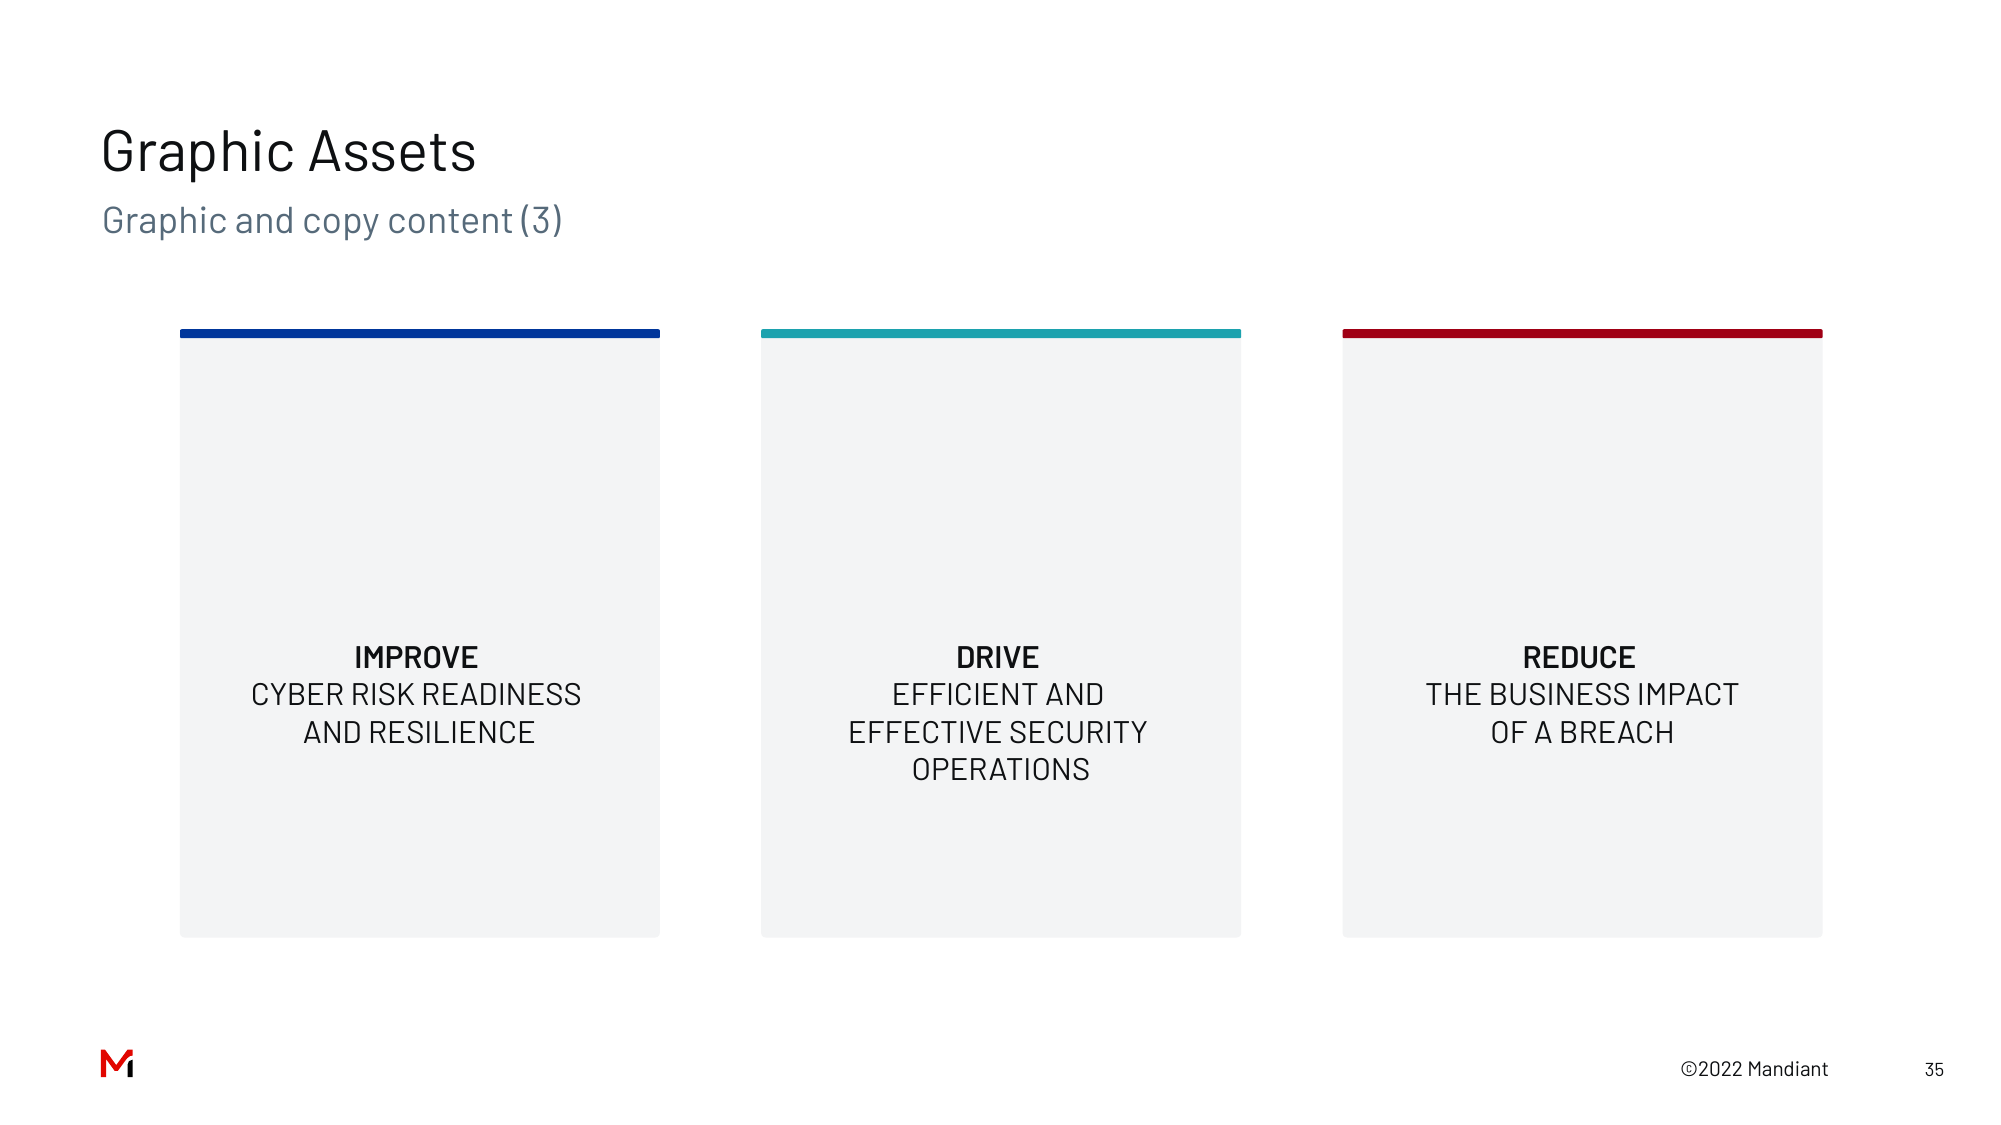

# Graphic Assets

Graphic and copy content (3)

IMPROVE
CYBER RISK READINESS
AND RESILIENCE

DRIVE
EFFICIENT AND
EFFECTIVE SECURITY
OPERATIONS

REDUCE
THE BUSINESS IMPACT
OF A BREACH
35